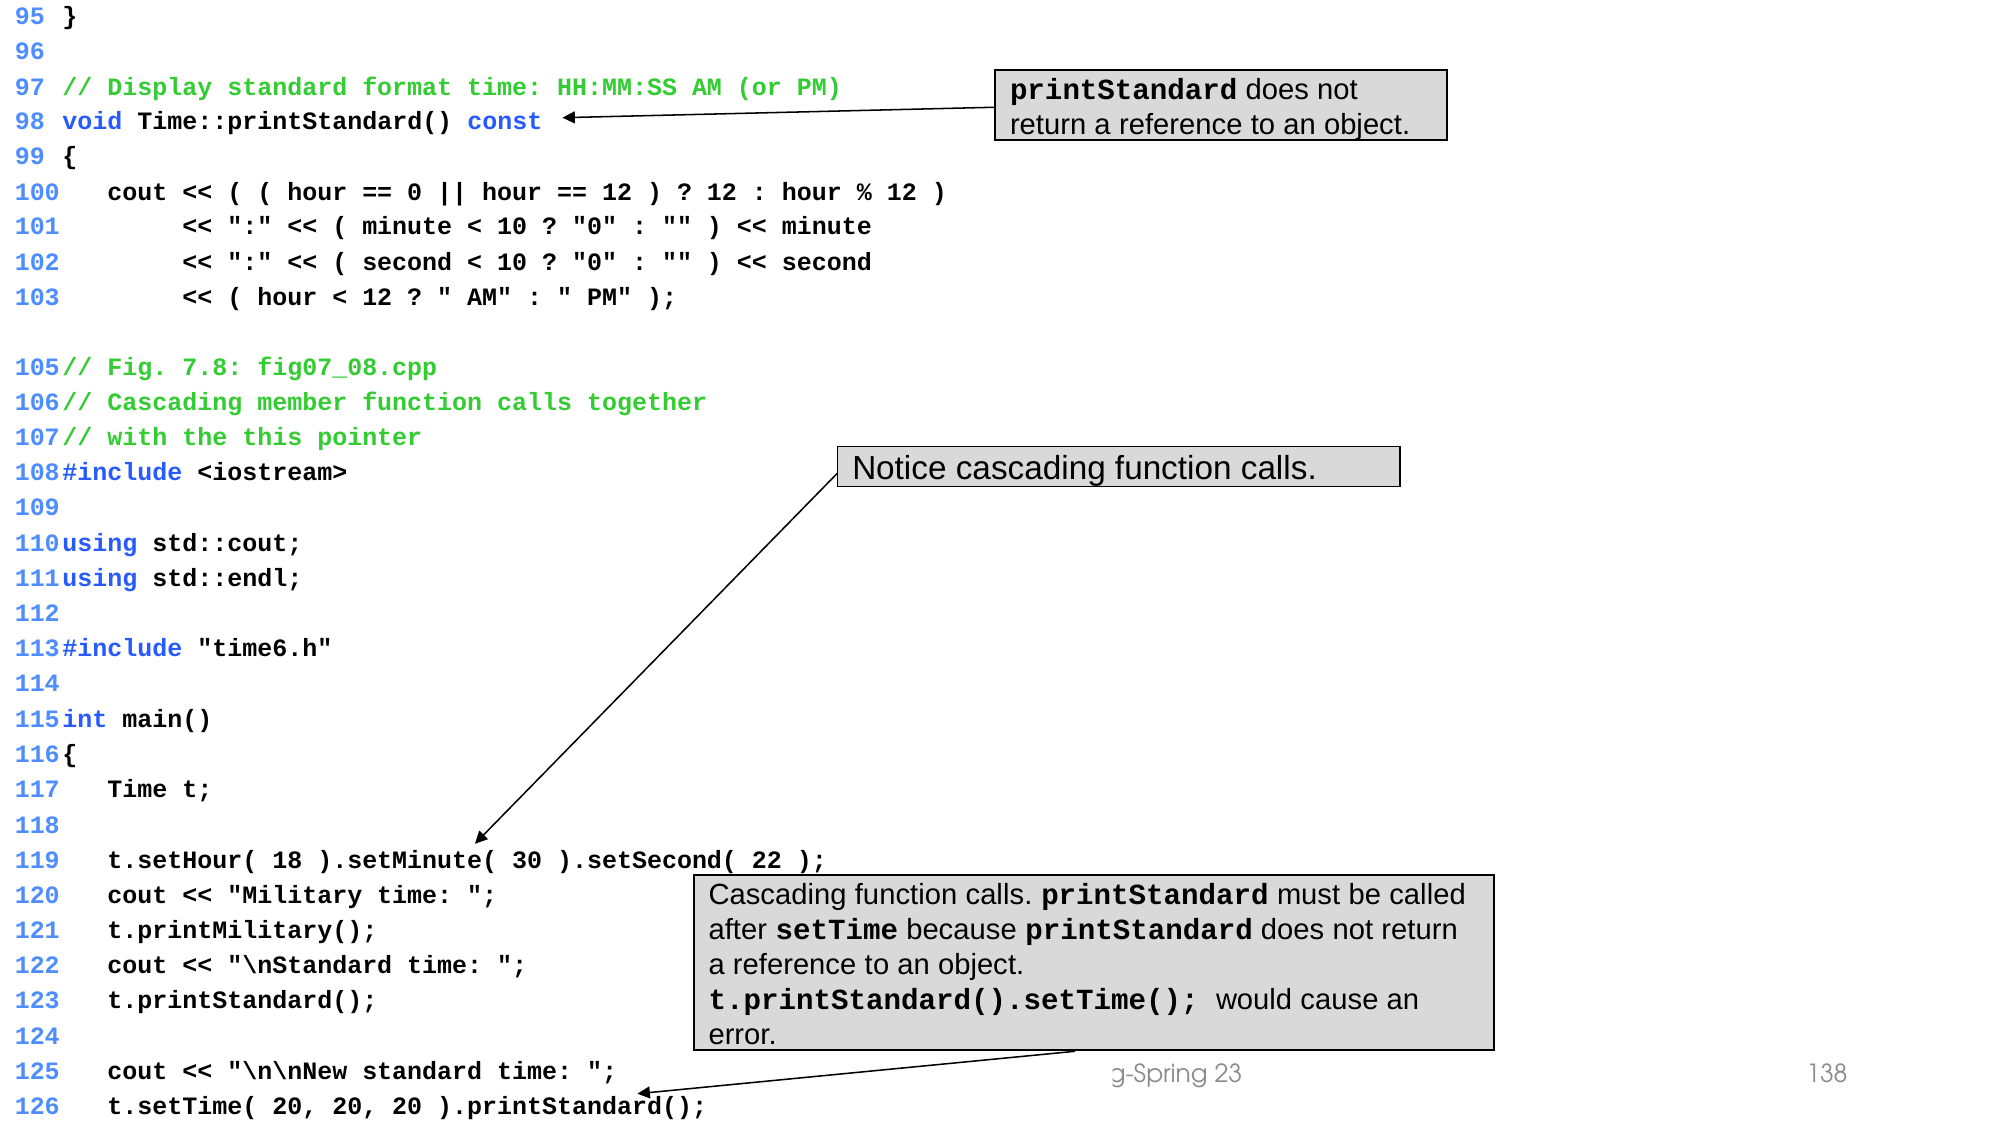

95	}

	96

	97	// Display standard format time: HH:MM:SS AM (or PM)

printStandard does not return a reference to an object.

	98	void Time::printStandard() const

	99	{

	100	   cout << ( ( hour == 0 || hour == 12 ) ? 12 : hour % 12 )

	101	        << ":" << ( minute < 10 ? "0" : "" ) << minute

	102	        << ":" << ( second < 10 ? "0" : "" ) << second

	103	        << ( hour < 12 ? " AM" : " PM" );

	104	}

	105	// Fig. 7.8: fig07_08.cpp

	106	// Cascading member function calls together

	107	// with the this pointer

Notice cascading function calls.

	108	#include <iostream>

	109

	110	using std::cout;

	111	using std::endl;

	112

	113	#include "time6.h"

	114

	115	int main()

	116	{

	117	   Time t;

	118

	119	   t.setHour( 18 ).setMinute( 30 ).setSecond( 22 );

Cascading function calls. printStandard must be called after setTime because printStandard does not return a reference to an object.
t.printStandard().setTime(); would cause an error.

	120	   cout << "Military time: ";

	121	   t.printMilitary();

	122	   cout << "\nStandard time: ";

	123	   t.printStandard();

	124

	125	   cout << "\n\nNew standard time: ";

	126	   t.setTime( 20, 20, 20 ).printStandard();

Object Oriented Programming-Spring 23
138